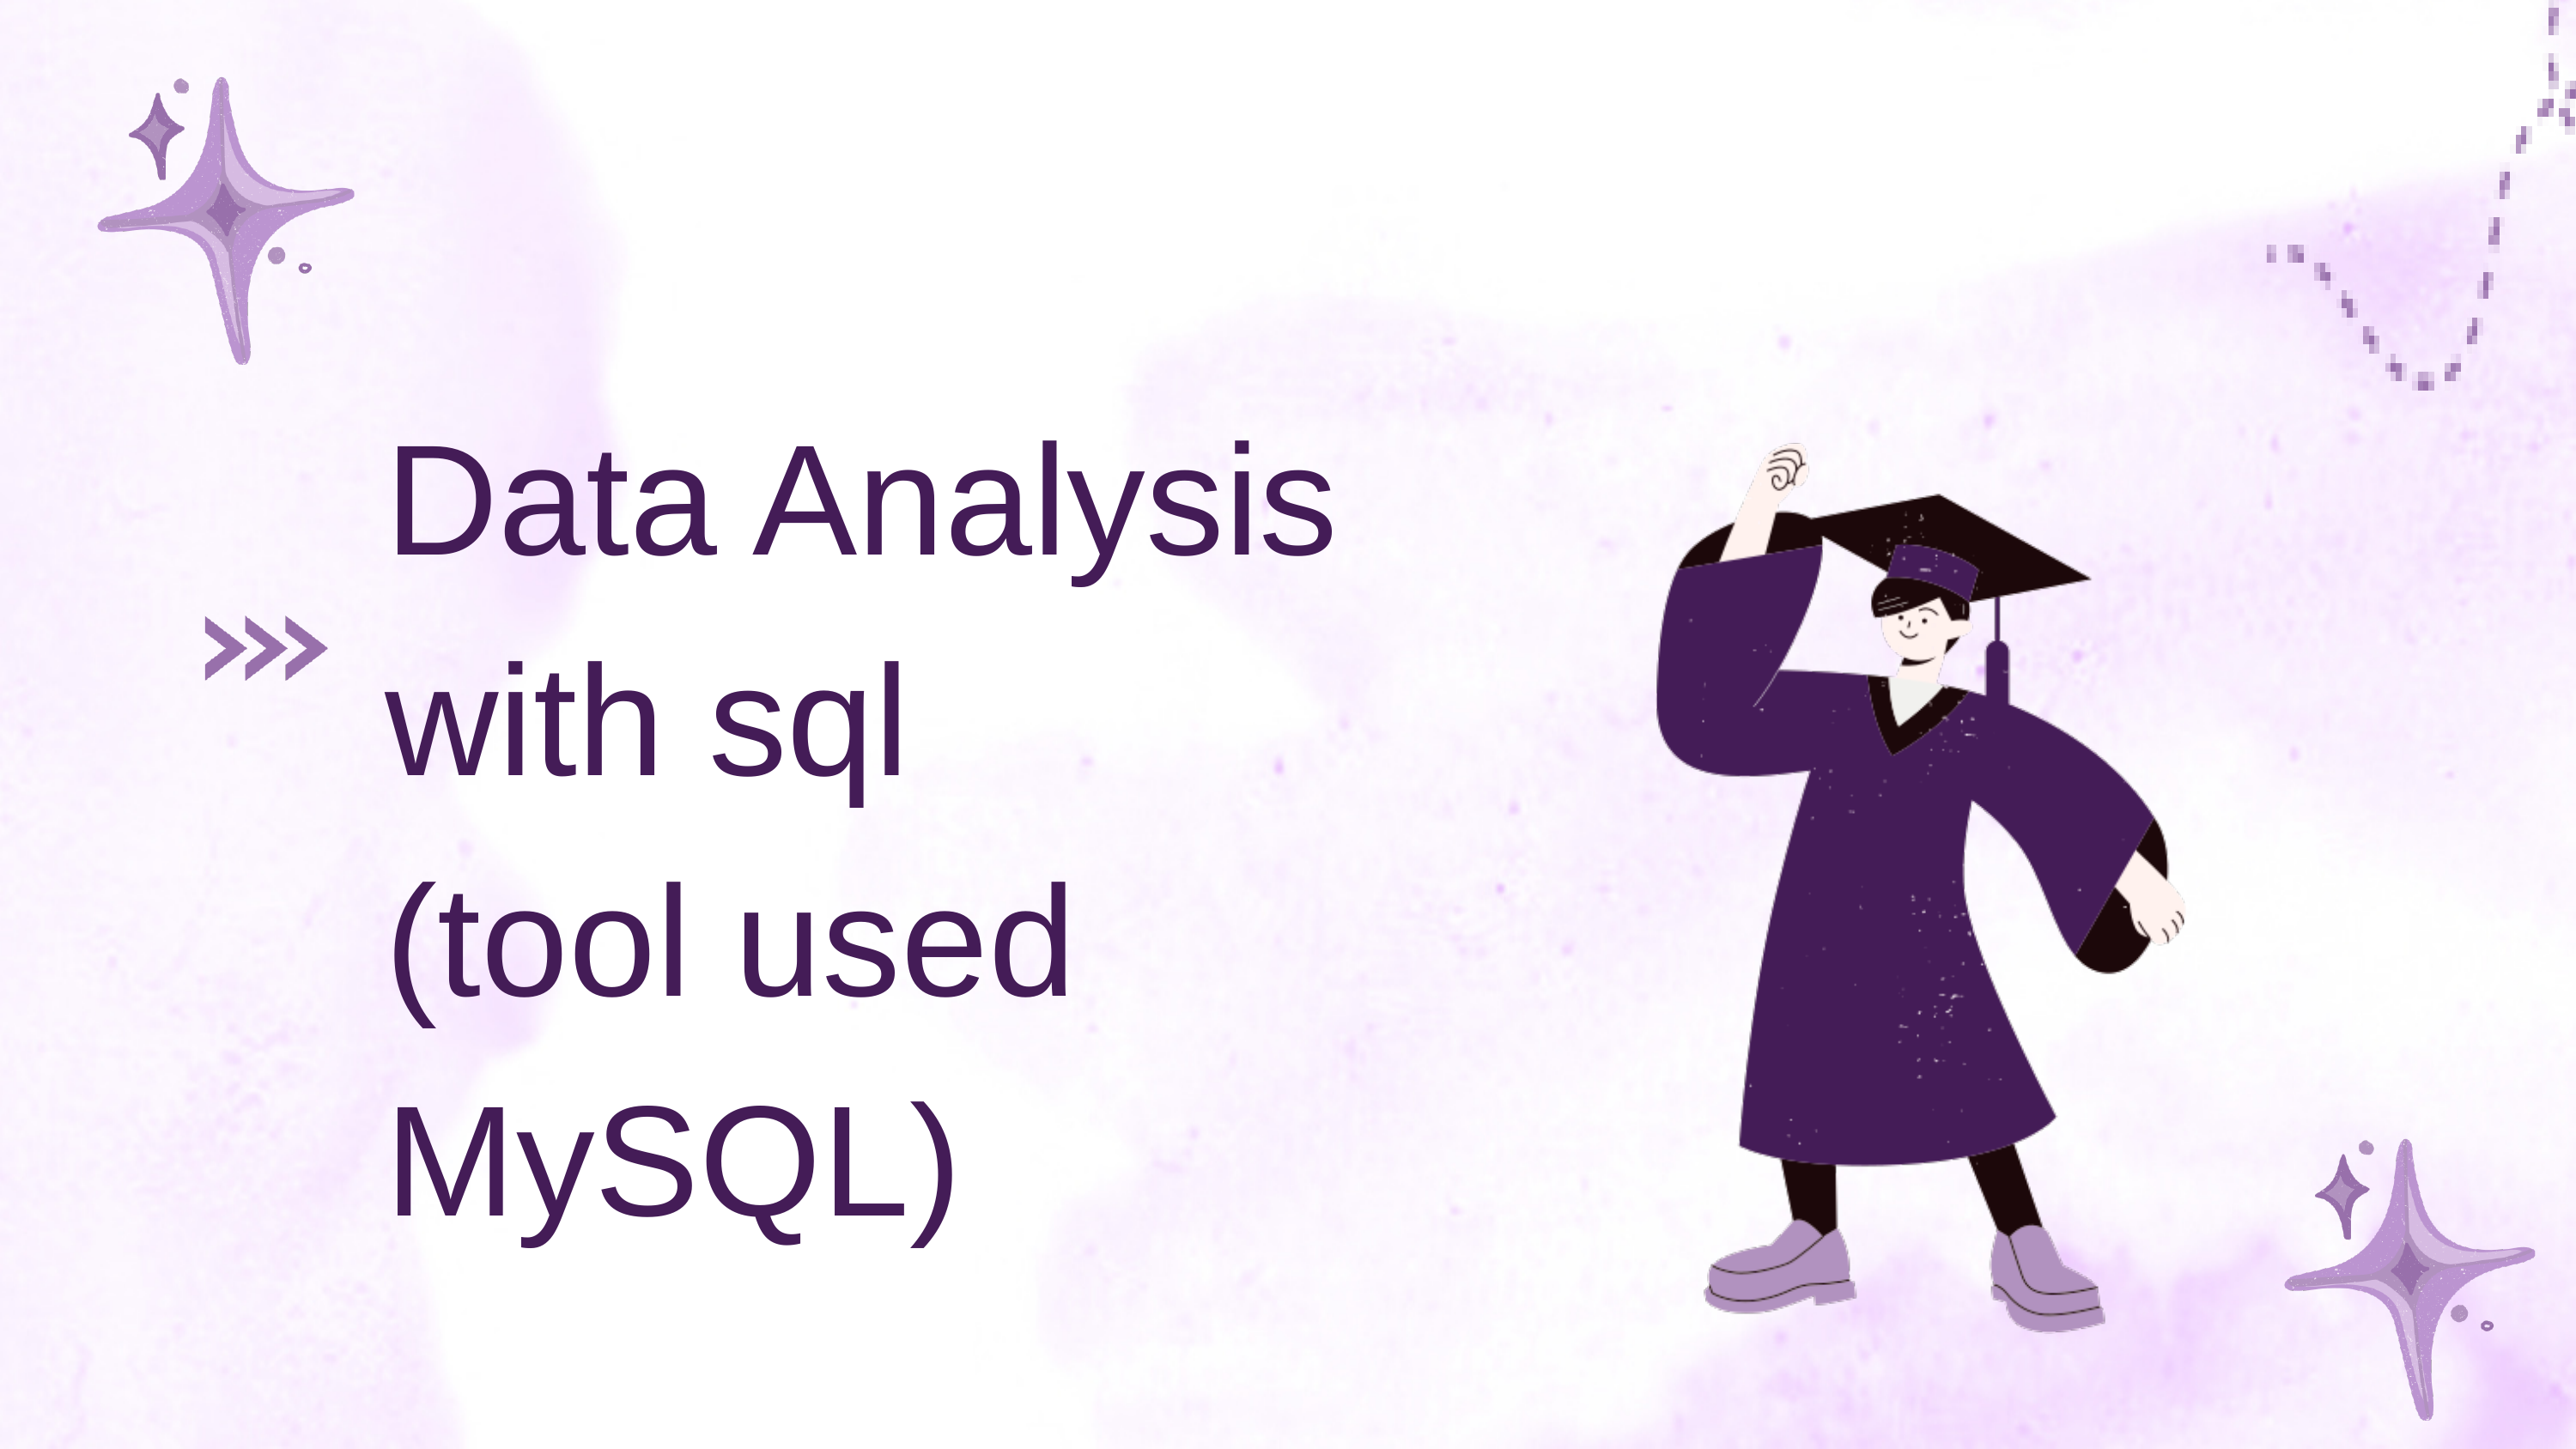

Data Analysis with sql
(tool used MySQL)